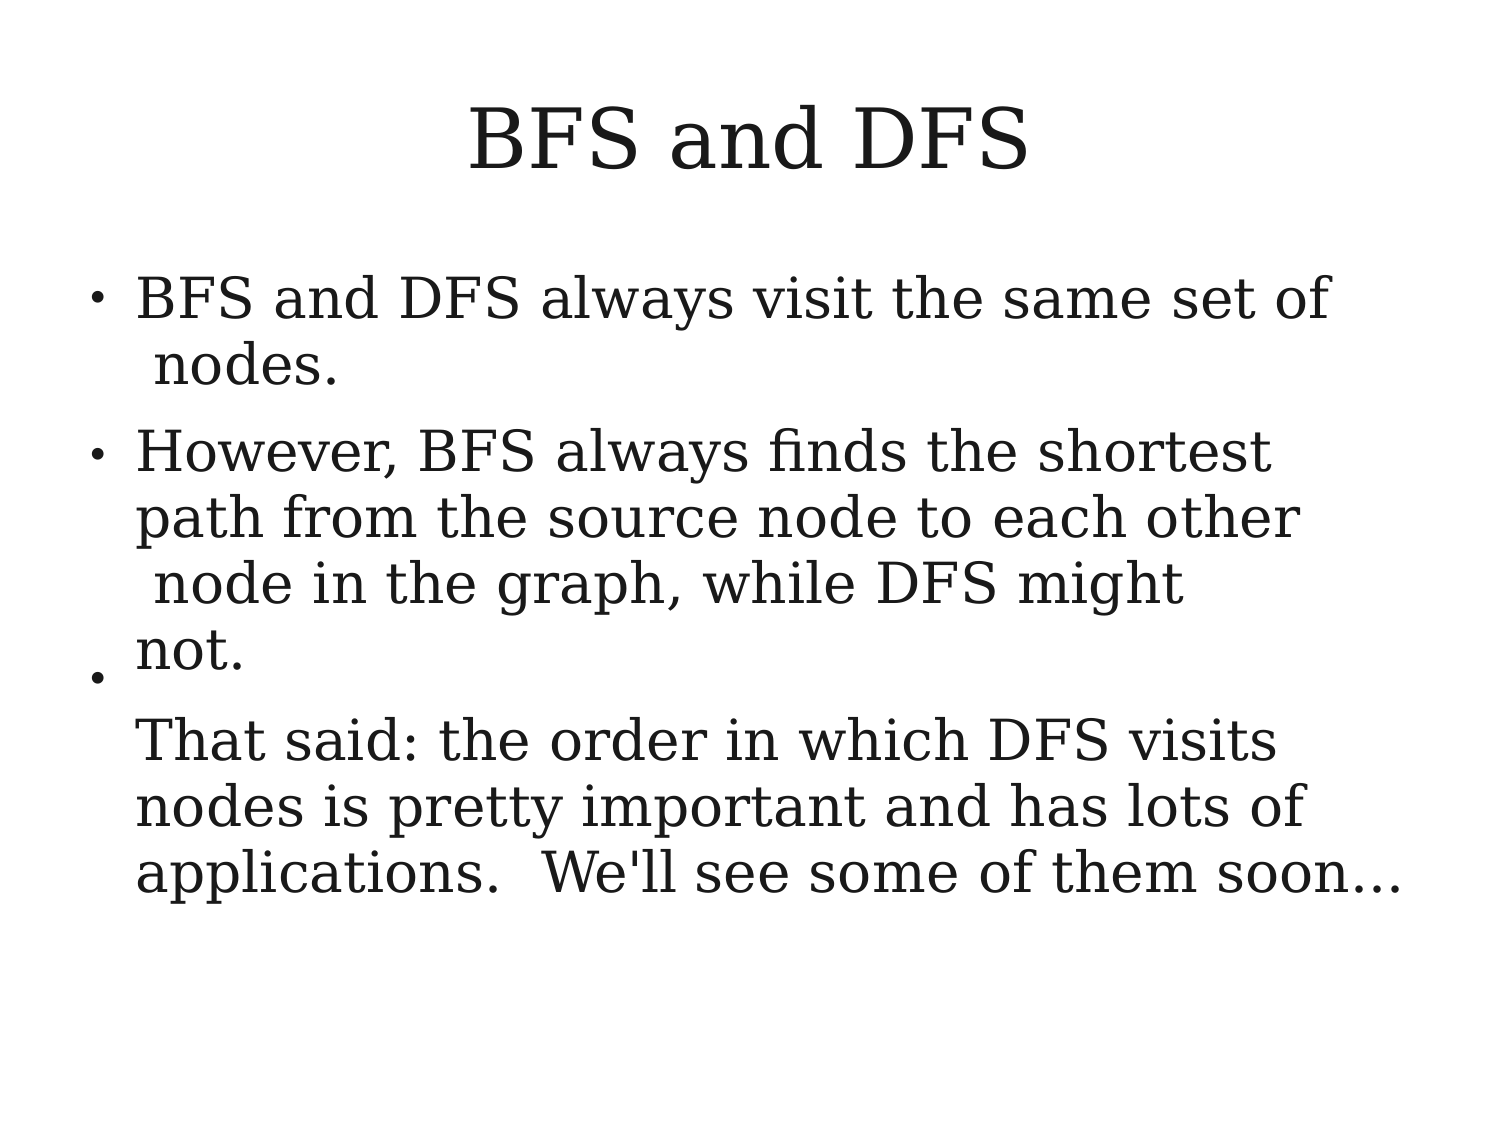

# BFS and DFS
BFS and DFS always visit the same set of  nodes.
However, BFS always finds the shortest  path from the source node to each other  node in the graph, while DFS might not.
That said: the order in which DFS visits  nodes is pretty important and has lots of  applications.	We'll see some of them soon...
●
●
●